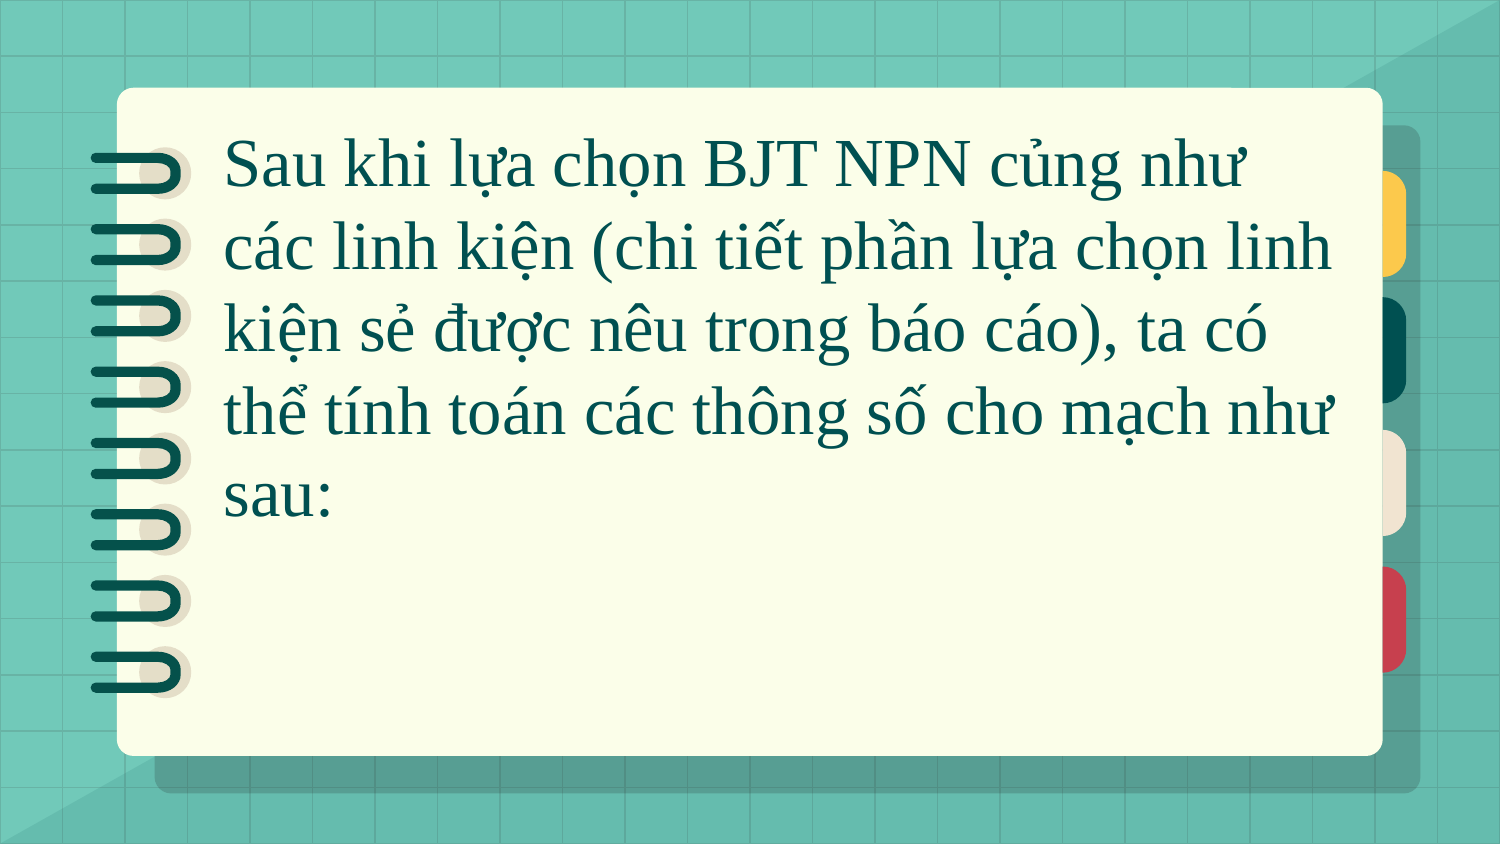

# Sau khi lựa chọn BJT NPN củng như các linh kiện (chi tiết phần lựa chọn linh kiện sẻ được nêu trong báo cáo), ta có thể tính toán các thông số cho mạch như sau: